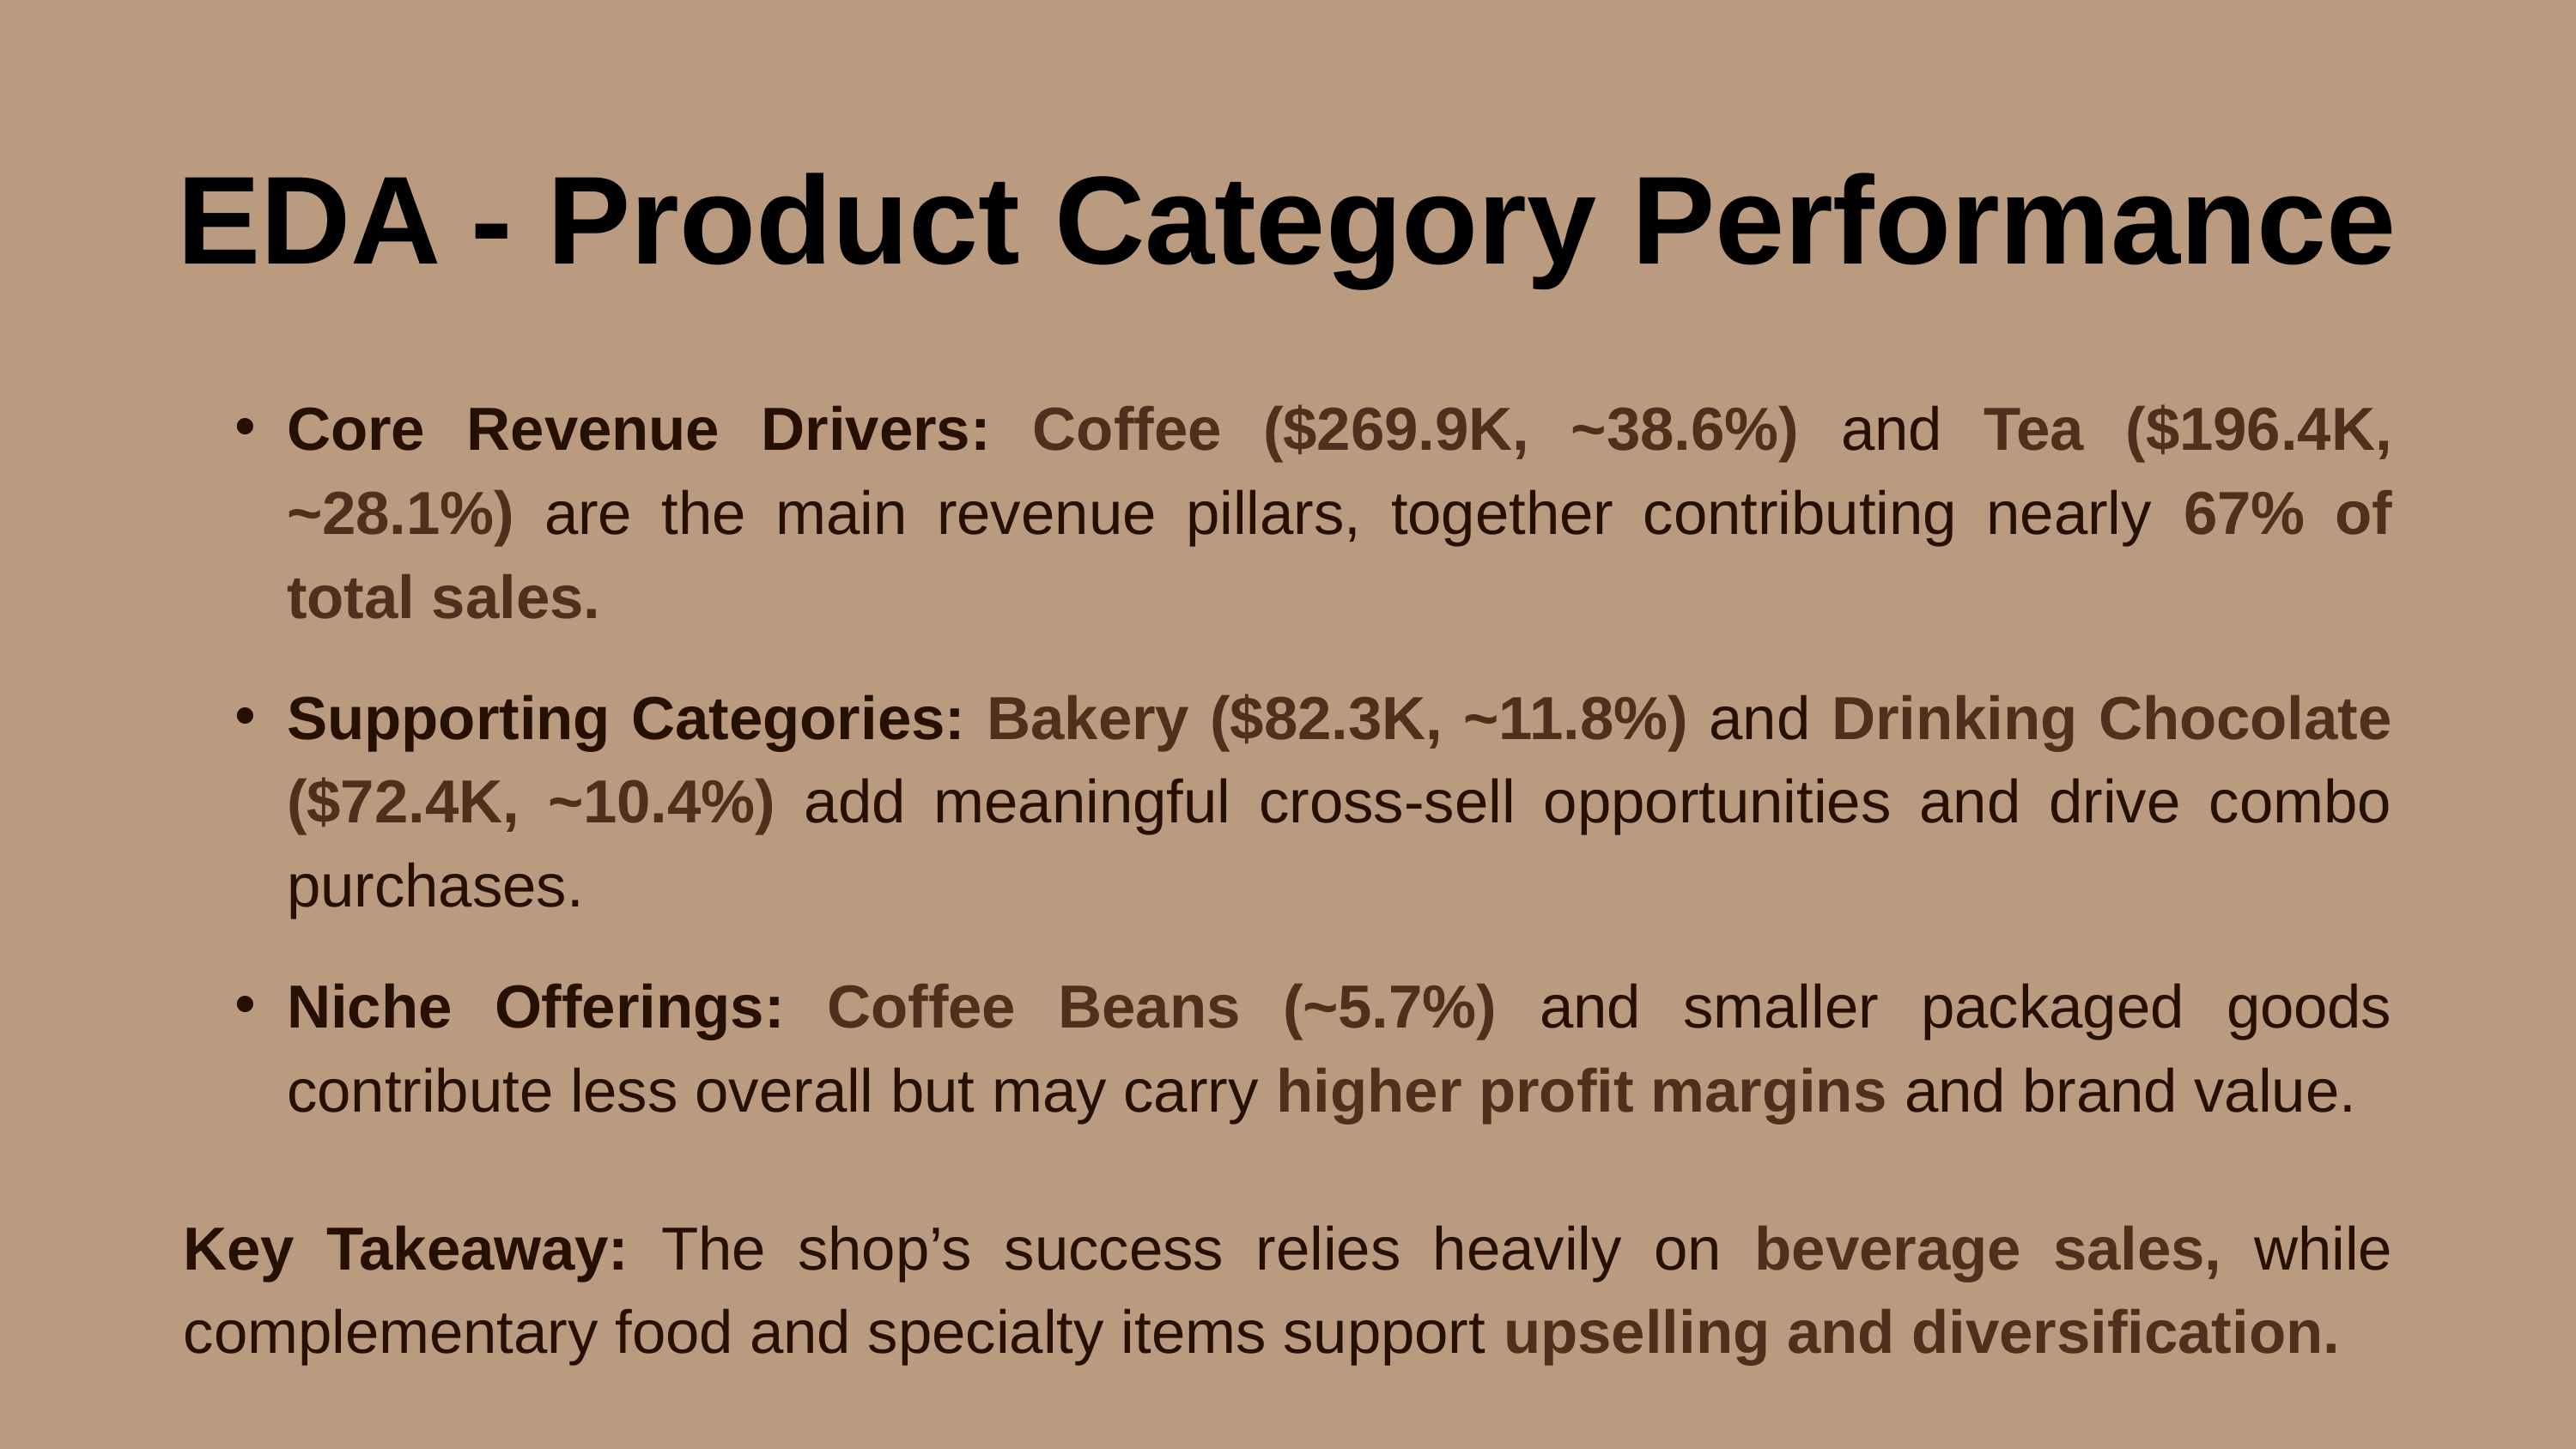

EDA - Product Category Performance
Core Revenue Drivers: Coffee ($269.9K, ~38.6%) and Tea ($196.4K, ~28.1%) are the main revenue pillars, together contributing nearly 67% of total sales.

Supporting Categories: Bakery ($82.3K, ~11.8%) and Drinking Chocolate ($72.4K, ~10.4%) add meaningful cross-sell opportunities and drive combo purchases.

Niche Offerings: Coffee Beans (~5.7%) and smaller packaged goods contribute less overall but may carry higher profit margins and brand value.

Key Takeaway: The shop’s success relies heavily on beverage sales, while complementary food and specialty items support upselling and diversification.